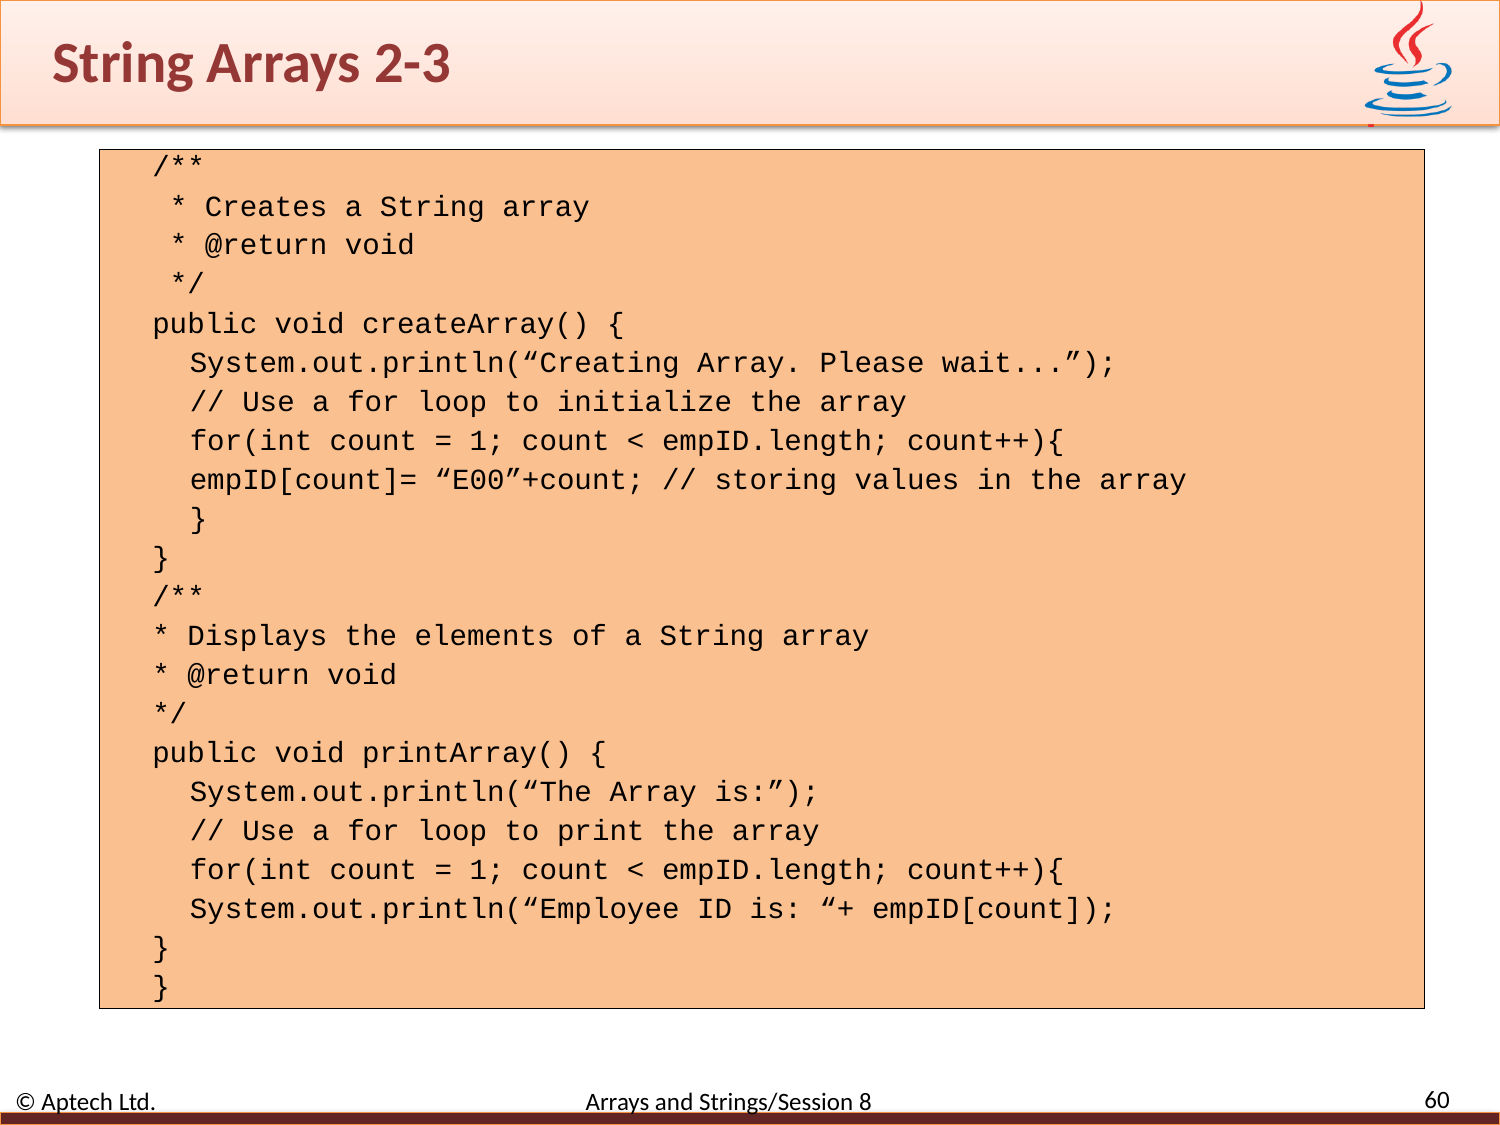

# String Arrays 2-3
/**
 * Creates a String array
 * @return void
 */
public void createArray() {
System.out.println(“Creating Array. Please wait...”);
// Use a for loop to initialize the array
for(int count = 1; count < empID.length; count++){
empID[count]= “E00”+count; // storing values in the array
}
}
/**
* Displays the elements of a String array
* @return void
*/
public void printArray() {
System.out.println(“The Array is:”);
// Use a for loop to print the array
for(int count = 1; count < empID.length; count++){
System.out.println(“Employee ID is: “+ empID[count]);
}
}
60
© Aptech Ltd.                                                                           Arrays and Strings/Session 8